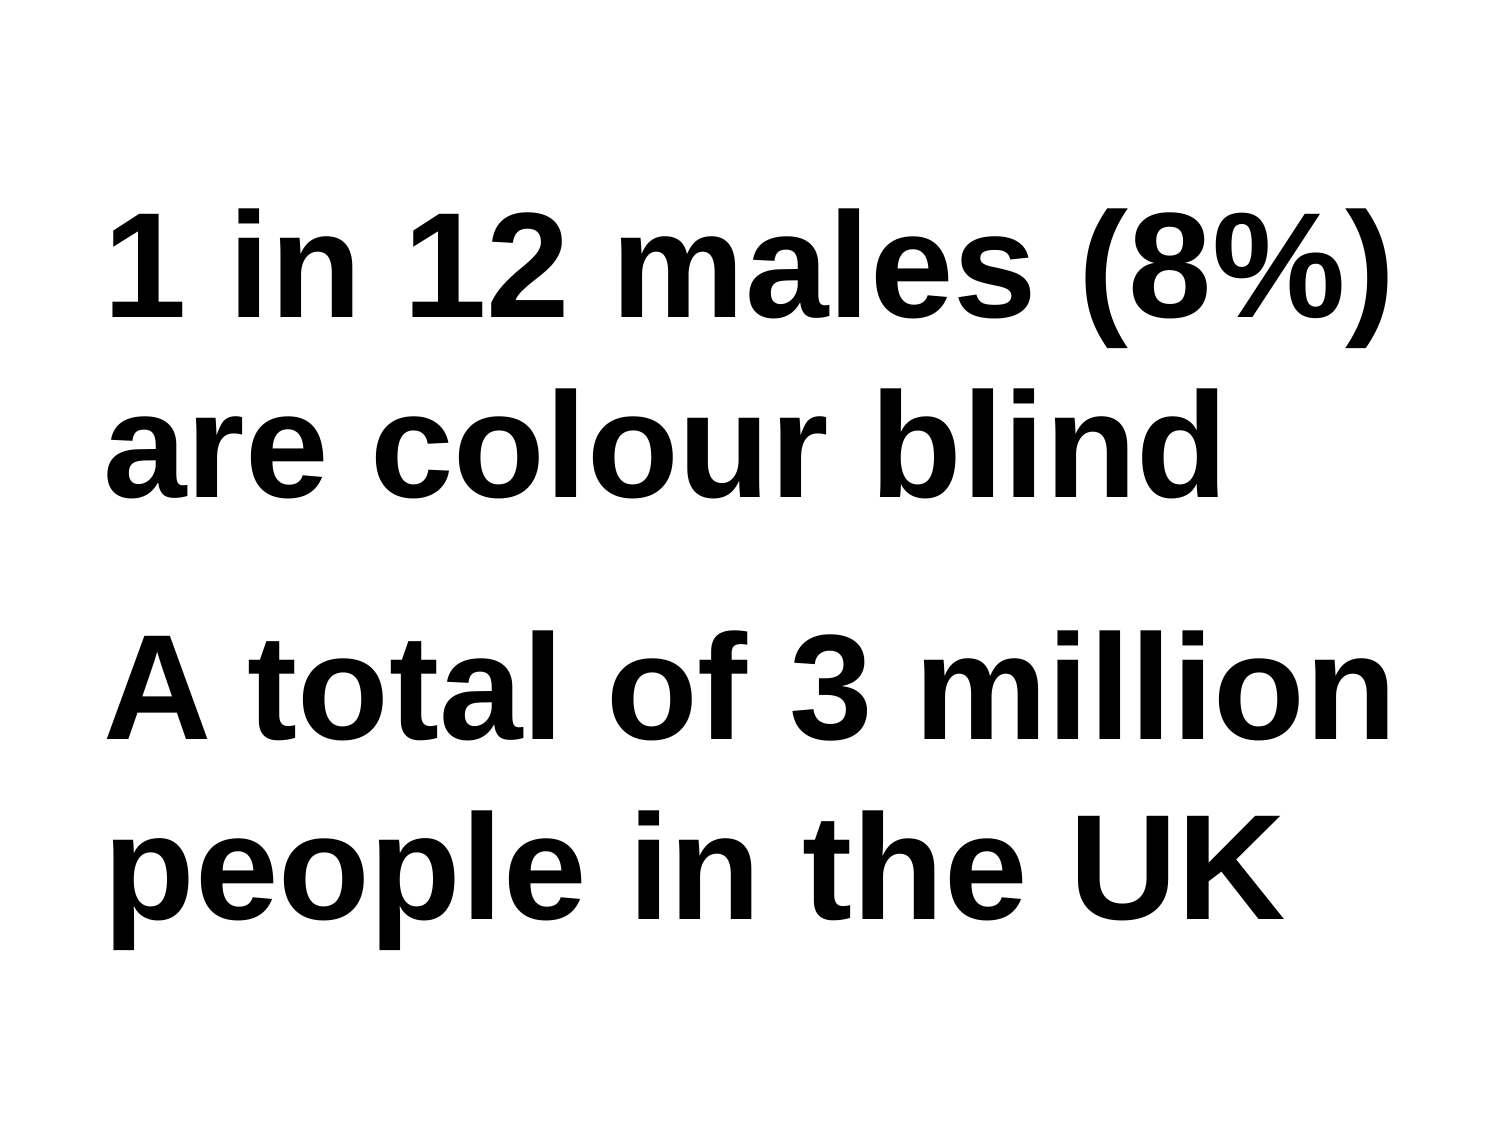

1 in 12 males (8%) are colour blind
A total of 3 million people in the UK